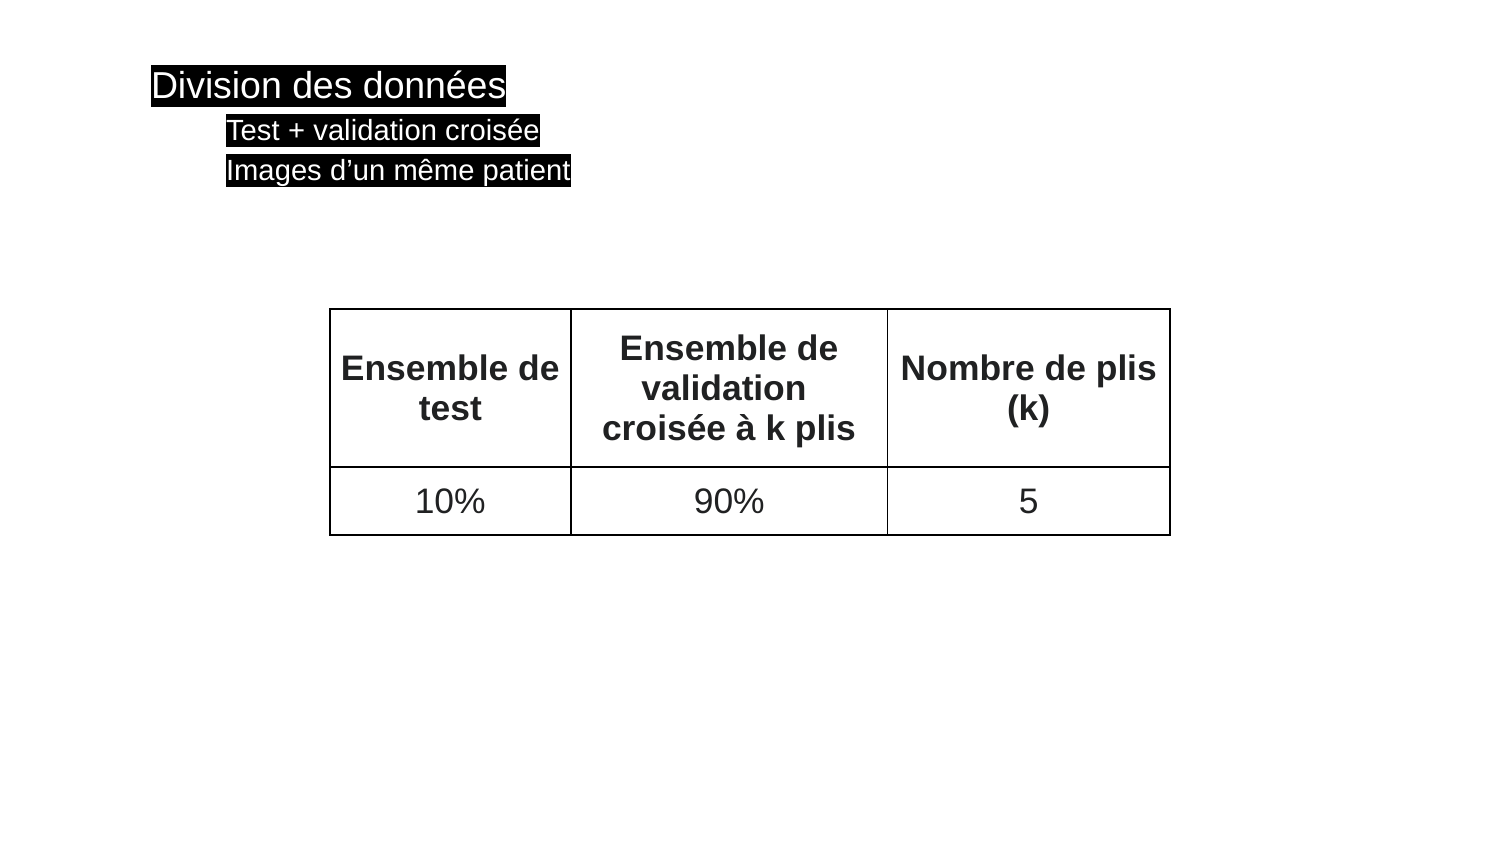

Division des données
Test + validation croisée
Images d’un même patient
| Ensemble de test | Ensemble de validation croisée à k plis | Nombre de plis (k) |
| --- | --- | --- |
| 10% | 90% | 5 |